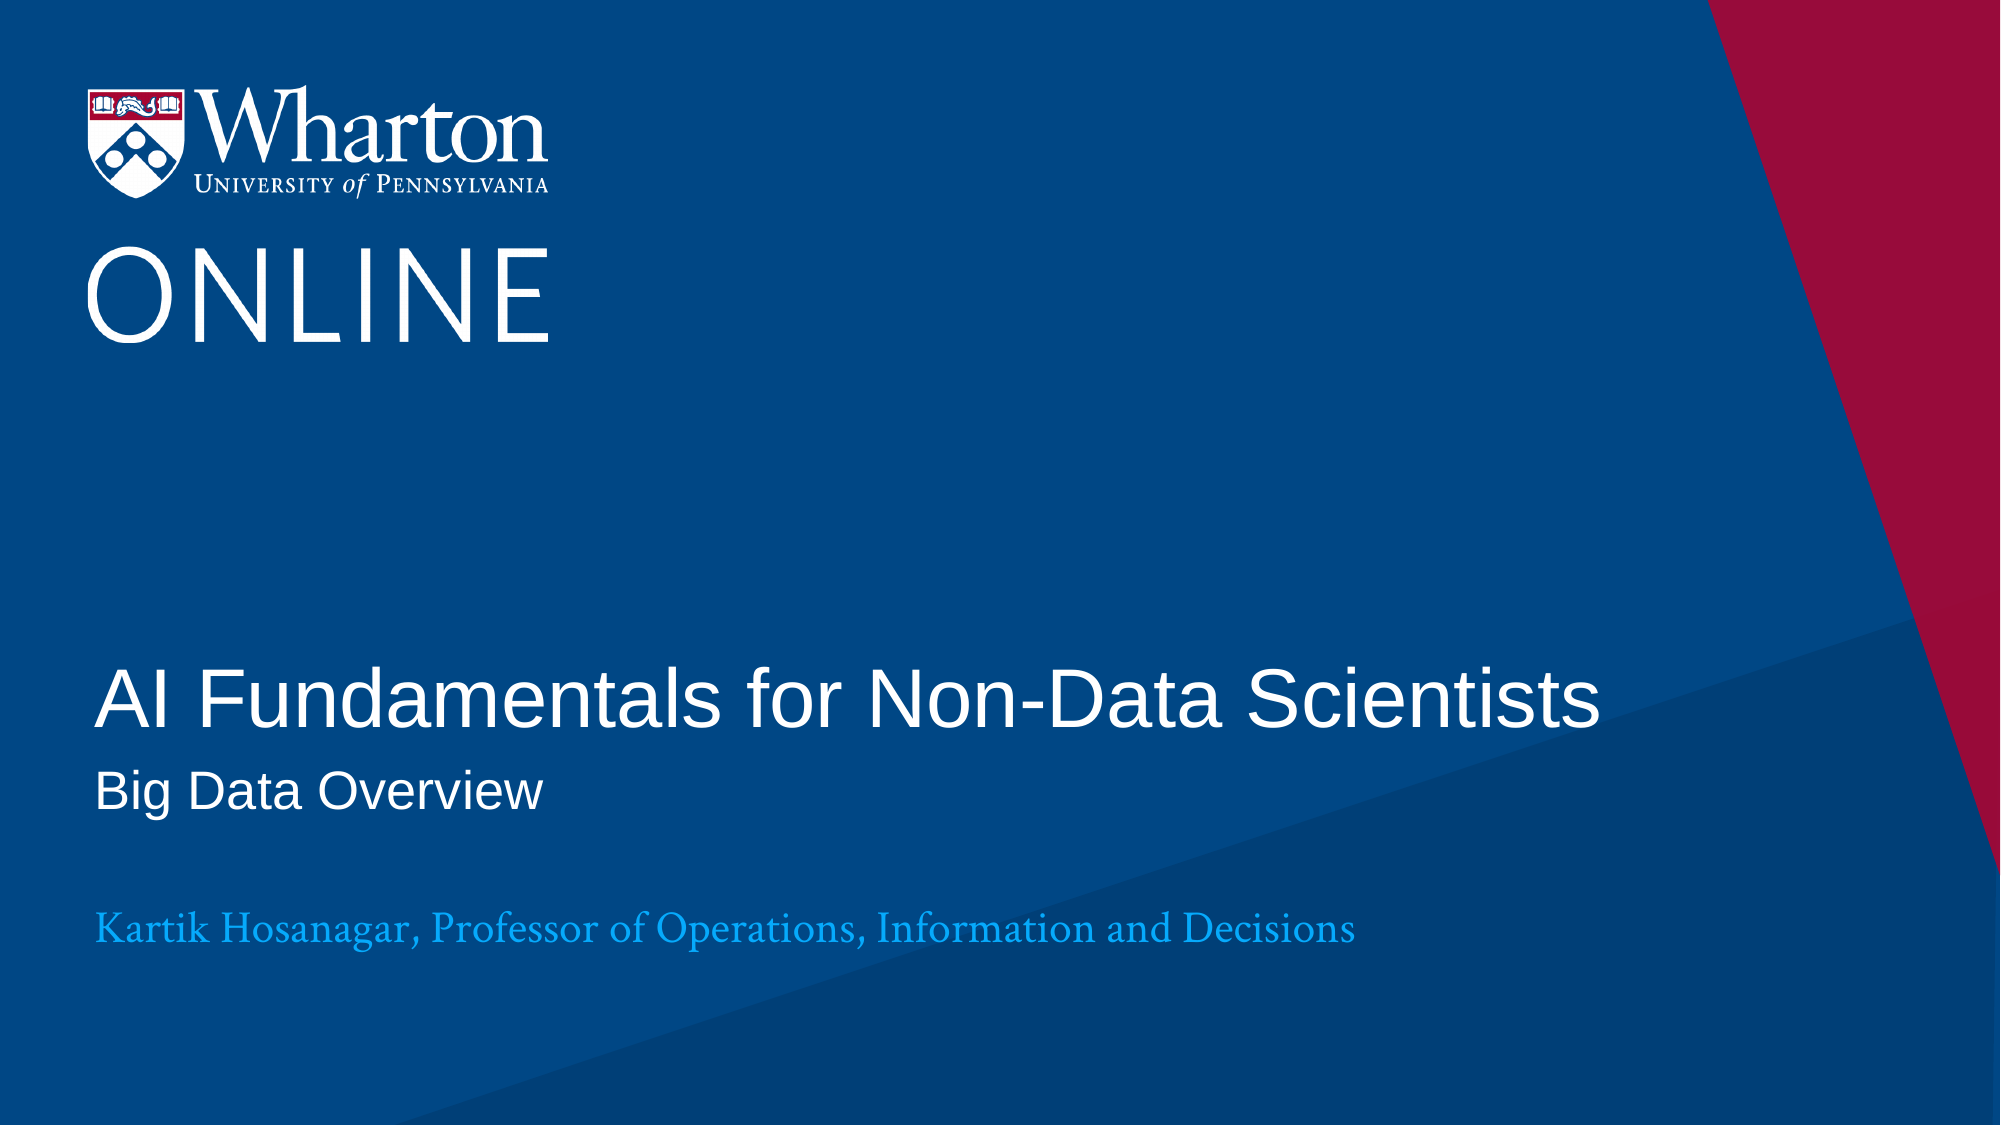

# AI Fundamentals for Non-Data Scientists
Big Data Overview
Kartik Hosanagar, Professor of Operations, Information and Decisions